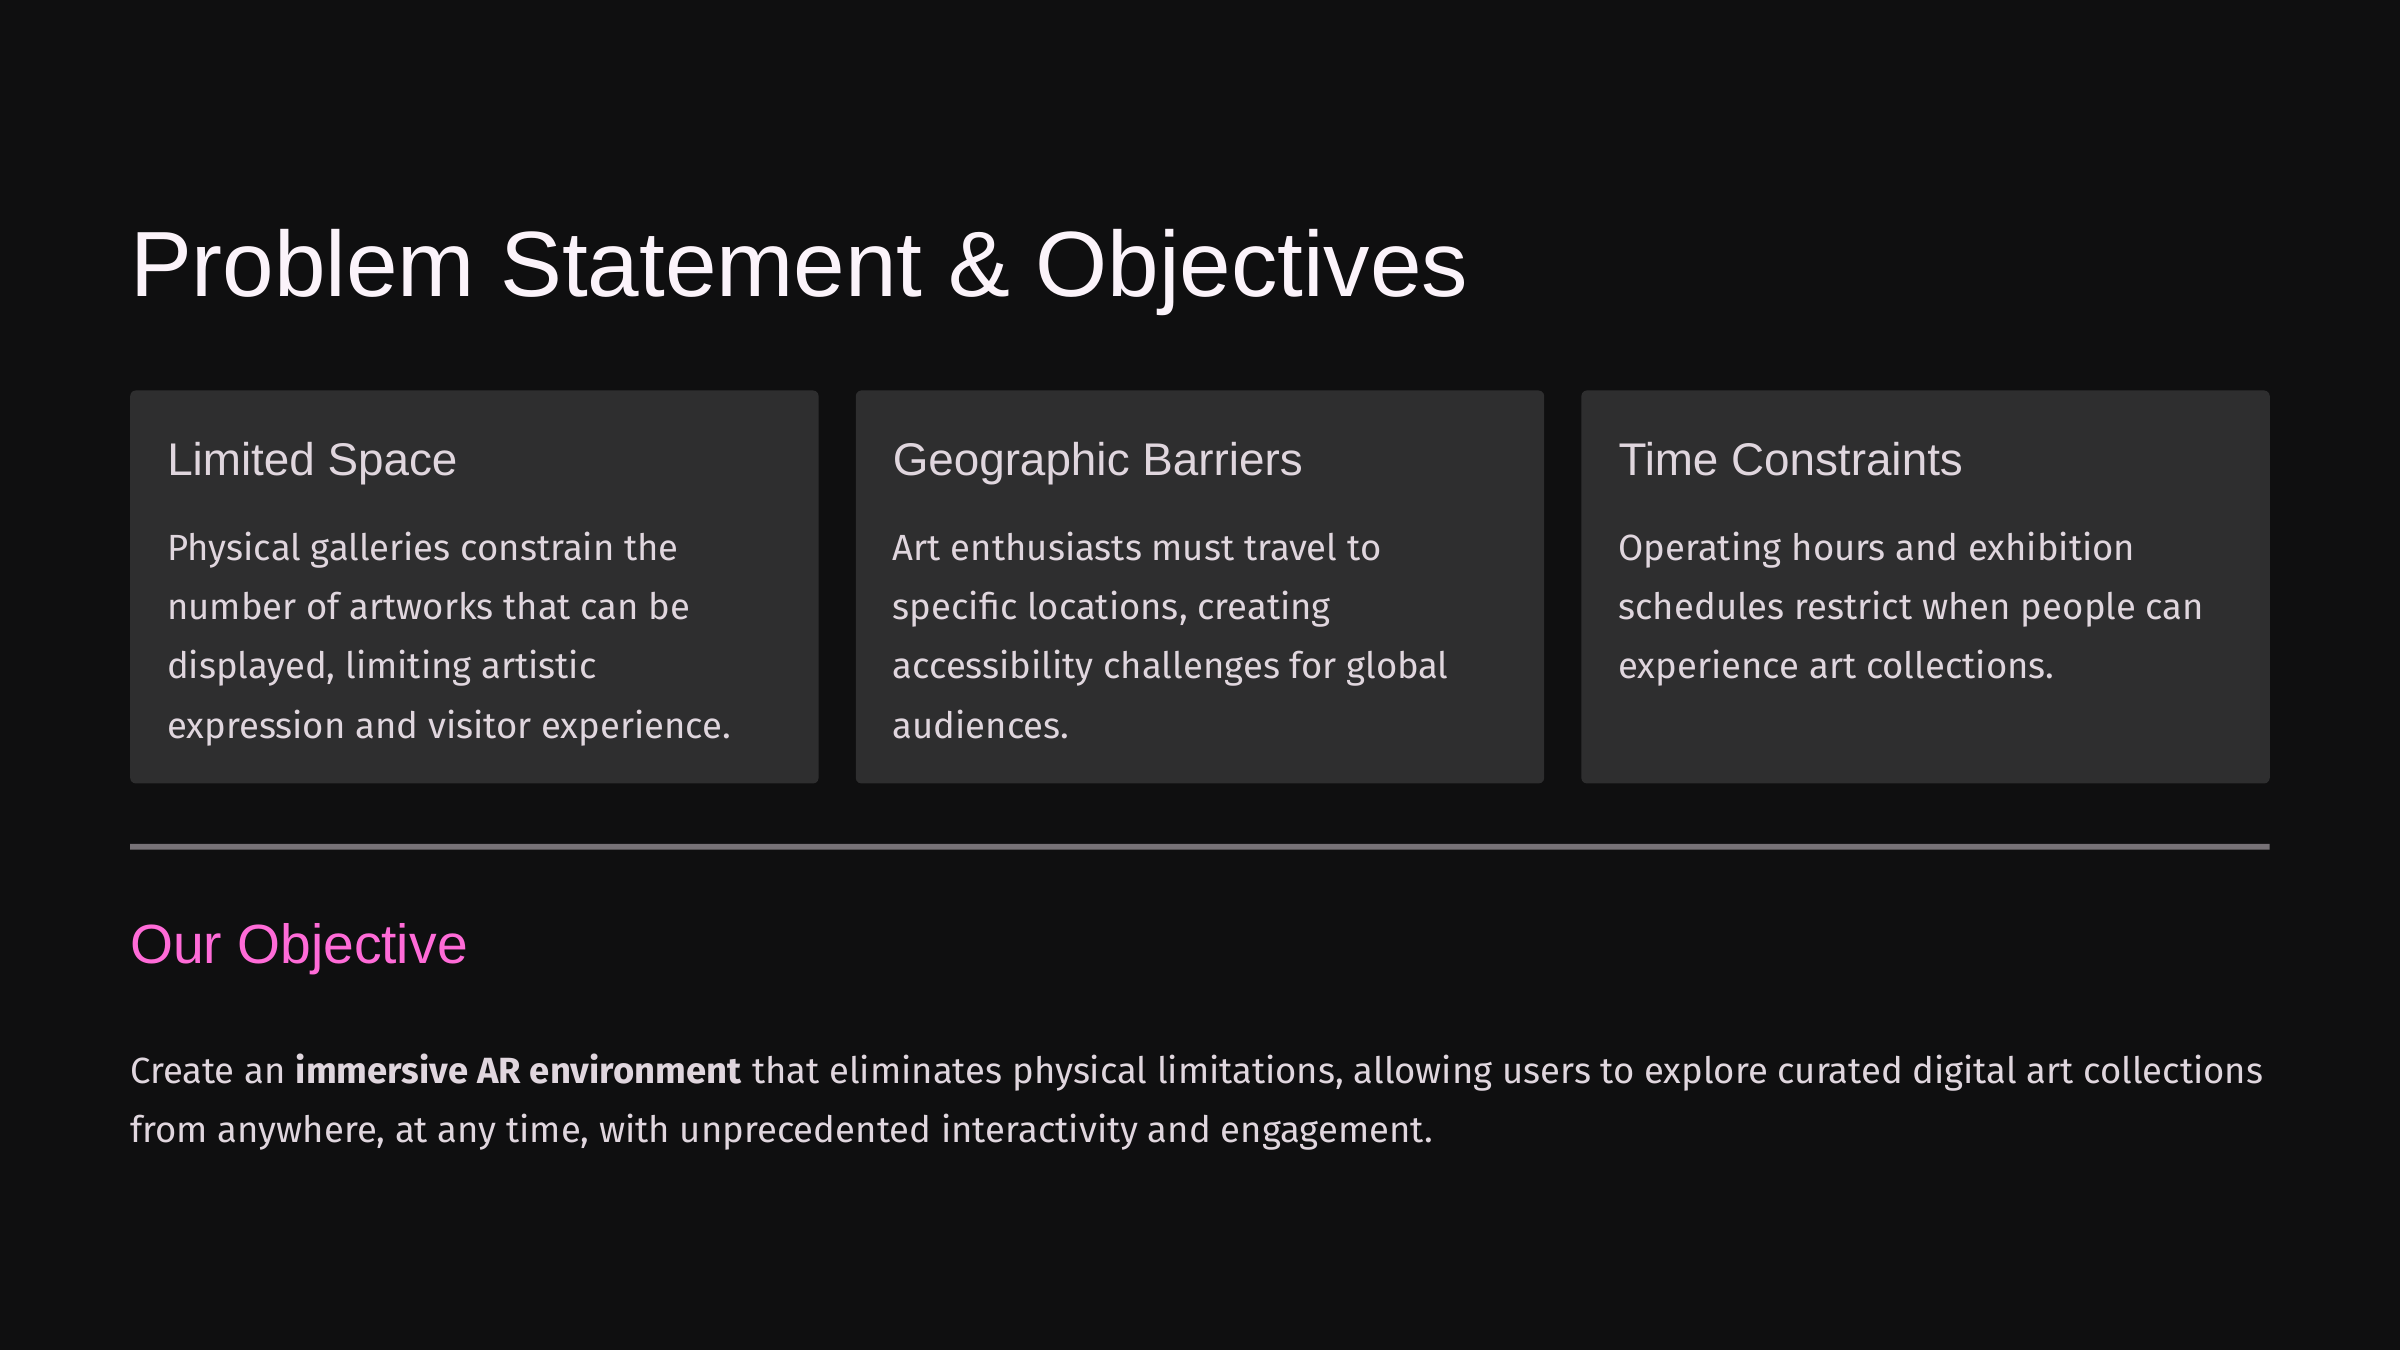

Problem Statement & Objectives

Limited Space
Geographic Barriers
Time Constraints
Physical galleries constrain the number of artworks that can be displayed, limiting artistic expression and visitor experience.
Art enthusiasts must travel to specific locations, creating accessibility challenges for global audiences.
Operating hours and exhibition schedules restrict when people can experience art collections.

Our Objective
Create an immersive AR environment that eliminates physical limitations, allowing users to explore curated digital art collections from anywhere, at any time, with unprecedented interactivity and engagement.